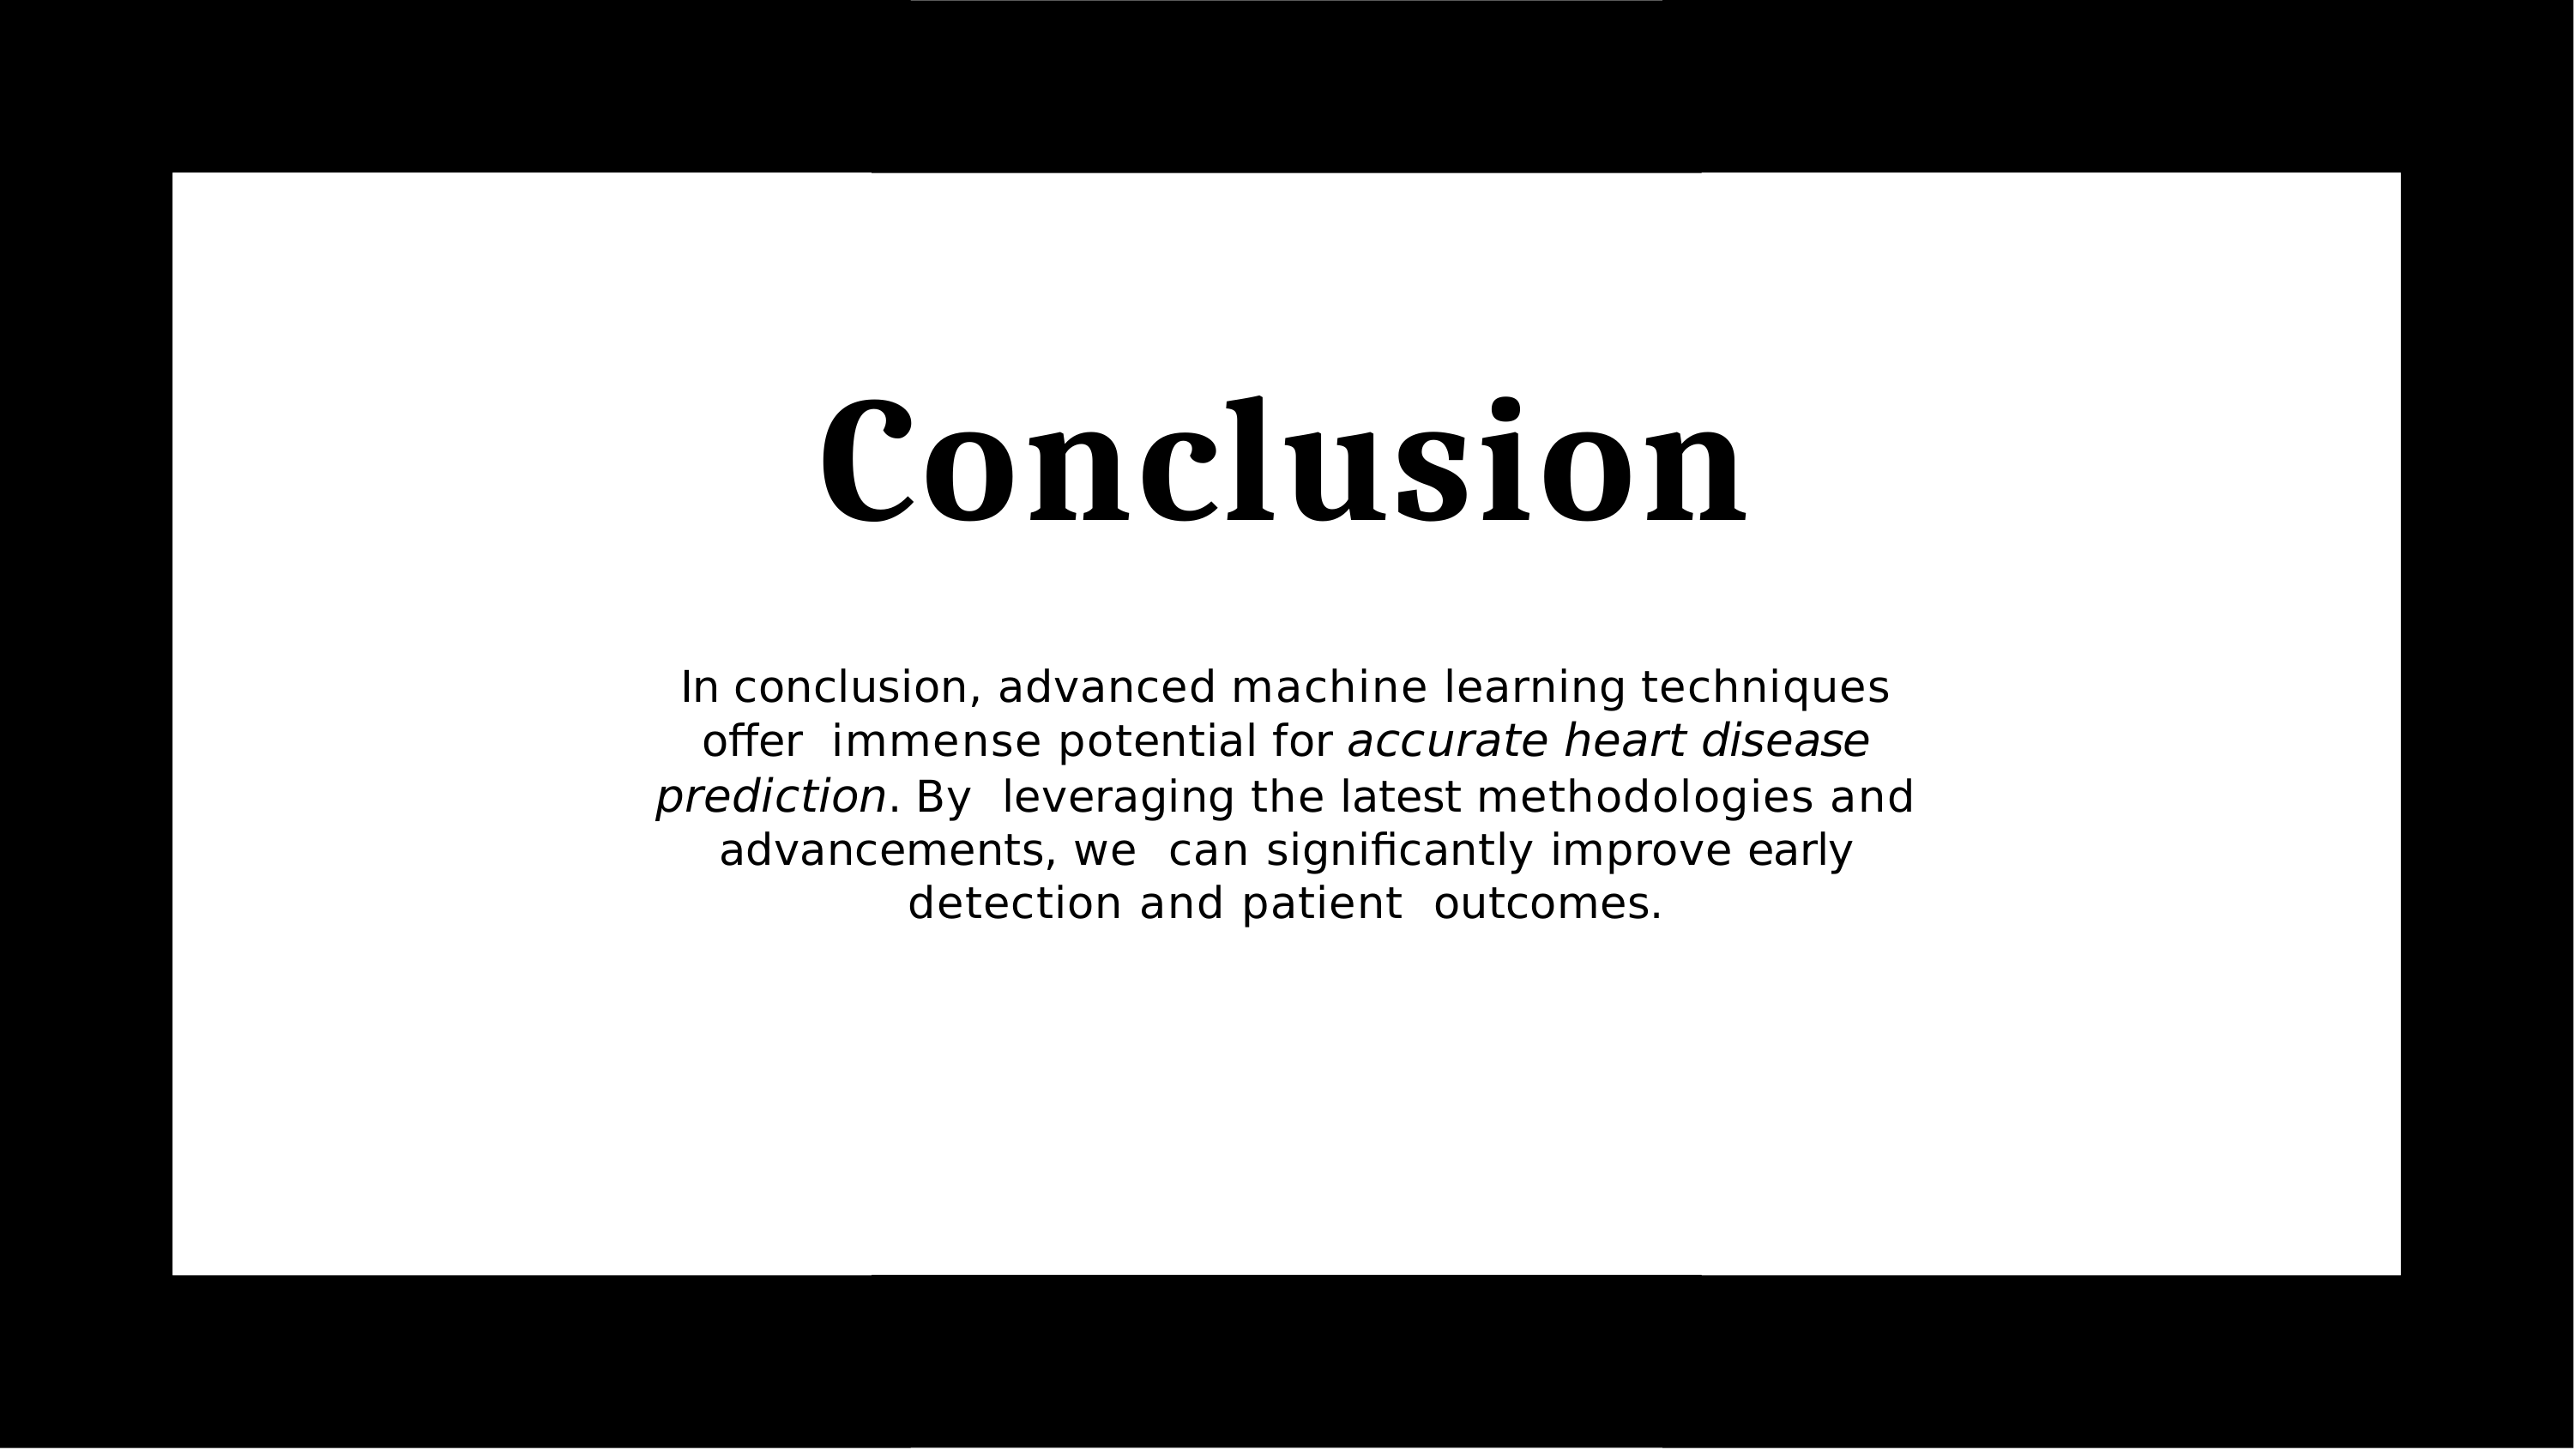

# Conclusion
In conclusion, advanced machine learning techniques offer  immense potential for accurate heart disease prediction. By  leveraging the latest methodologies and advancements, we  can signiﬁcantly improve early detection and patient  outcomes.